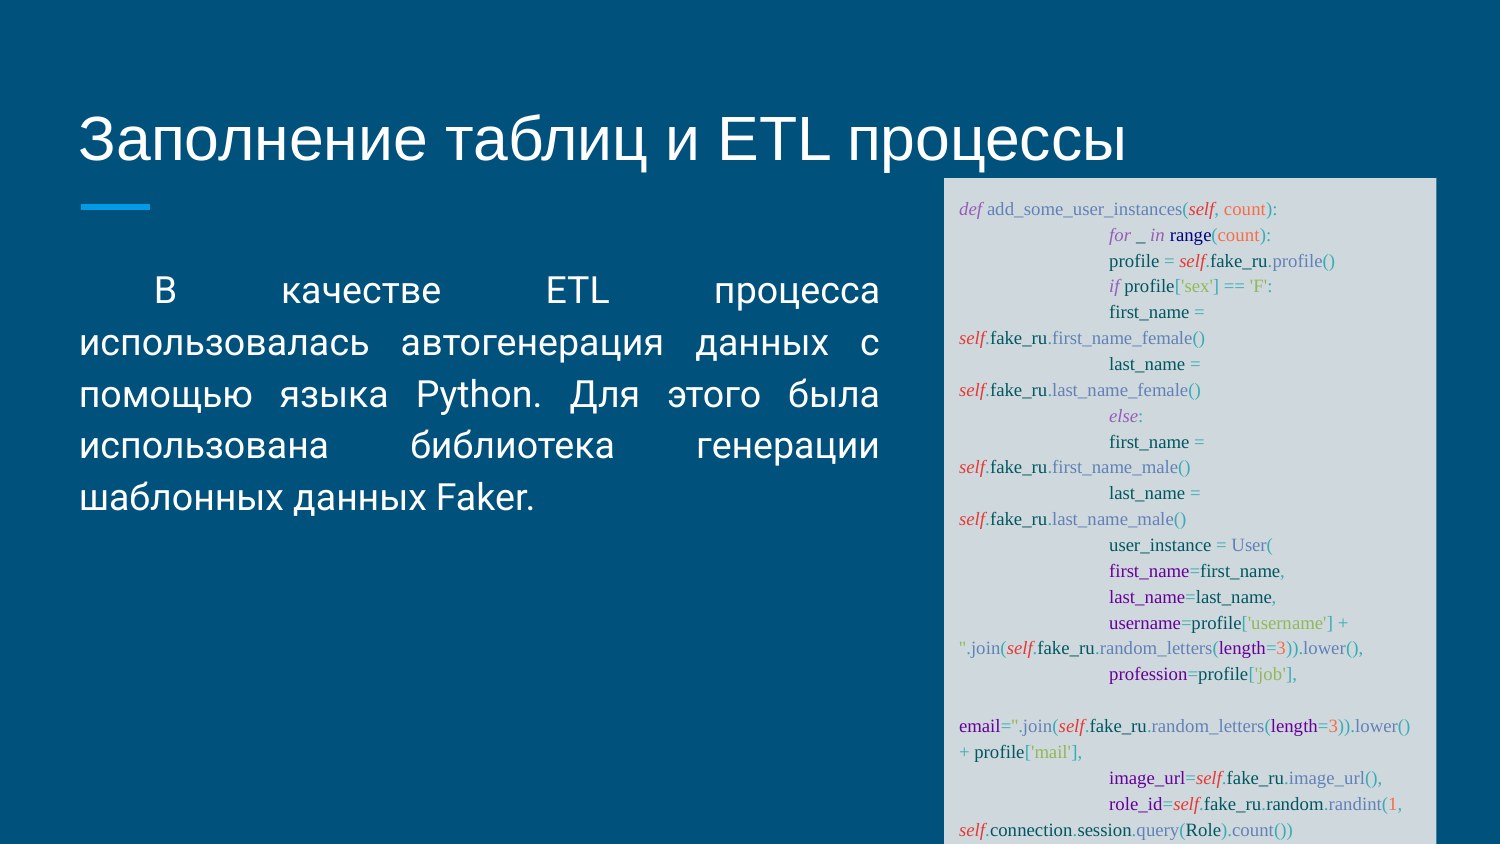

# Заполнение таблиц и ETL процессы
def add_some_user_instances(self, count):
	for _ in range(count):
    	profile = self.fake_ru.profile()
    	if profile['sex'] == 'F':
        	first_name = self.fake_ru.first_name_female()
        	last_name = self.fake_ru.last_name_female()
    	else:
        	first_name = self.fake_ru.first_name_male()
        	last_name = self.fake_ru.last_name_male()
    	user_instance = User(
        	first_name=first_name,
        	last_name=last_name,
        	username=profile['username'] + ''.join(self.fake_ru.random_letters(length=3)).lower(),
        	profession=profile['job'],
        	email=''.join(self.fake_ru.random_letters(length=3)).lower() + profile['mail'],
        	image_url=self.fake_ru.image_url(),
        	role_id=self.fake_ru.random.randint(1, self.connection.session.query(Role).count())
    	)
    	self.connection.session.add(user_instance)
	self.connection.session.commit()
В качестве ETL процесса использовалась автогенерация данных с помощью языка Python. Для этого была использована библиотека генерации шаблонных данных Faker.